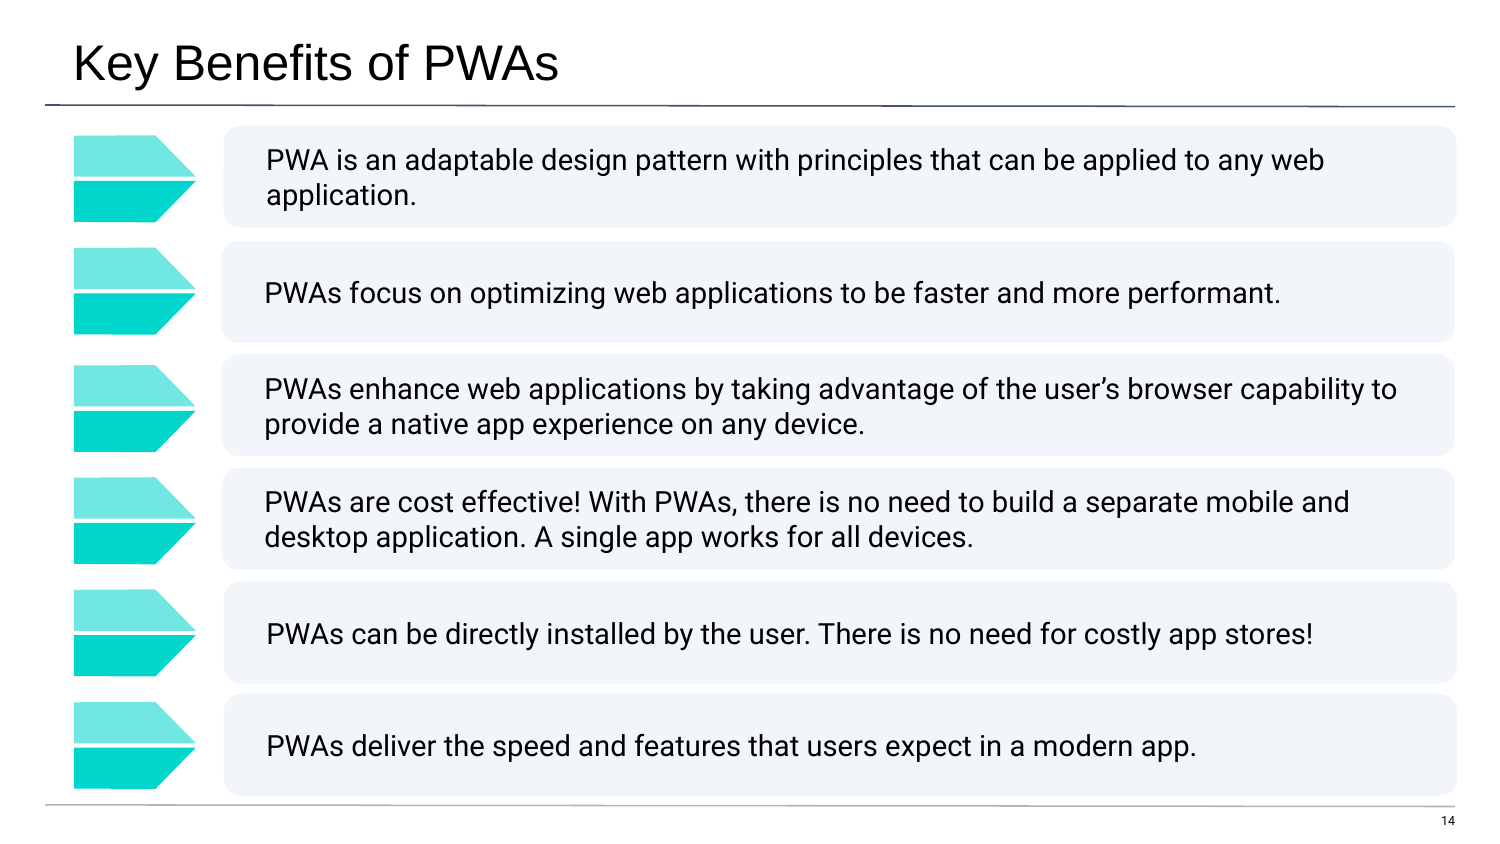

# Key Benefits of PWAs

PWA is an adaptable design pattern with principles that can be applied to any web application.

PWAs focus on optimizing web applications to be faster and more performant.

PWAs enhance web applications by taking advantage of the user’s browser capability to provide a native app experience on any device.

PWAs are cost effective! With PWAs, there is no need to build a separate mobile and desktop application. A single app works for all devices.

PWAs can be directly installed by the user. There is no need for costly app stores!

PWAs deliver the speed and features that users expect in a modern app.